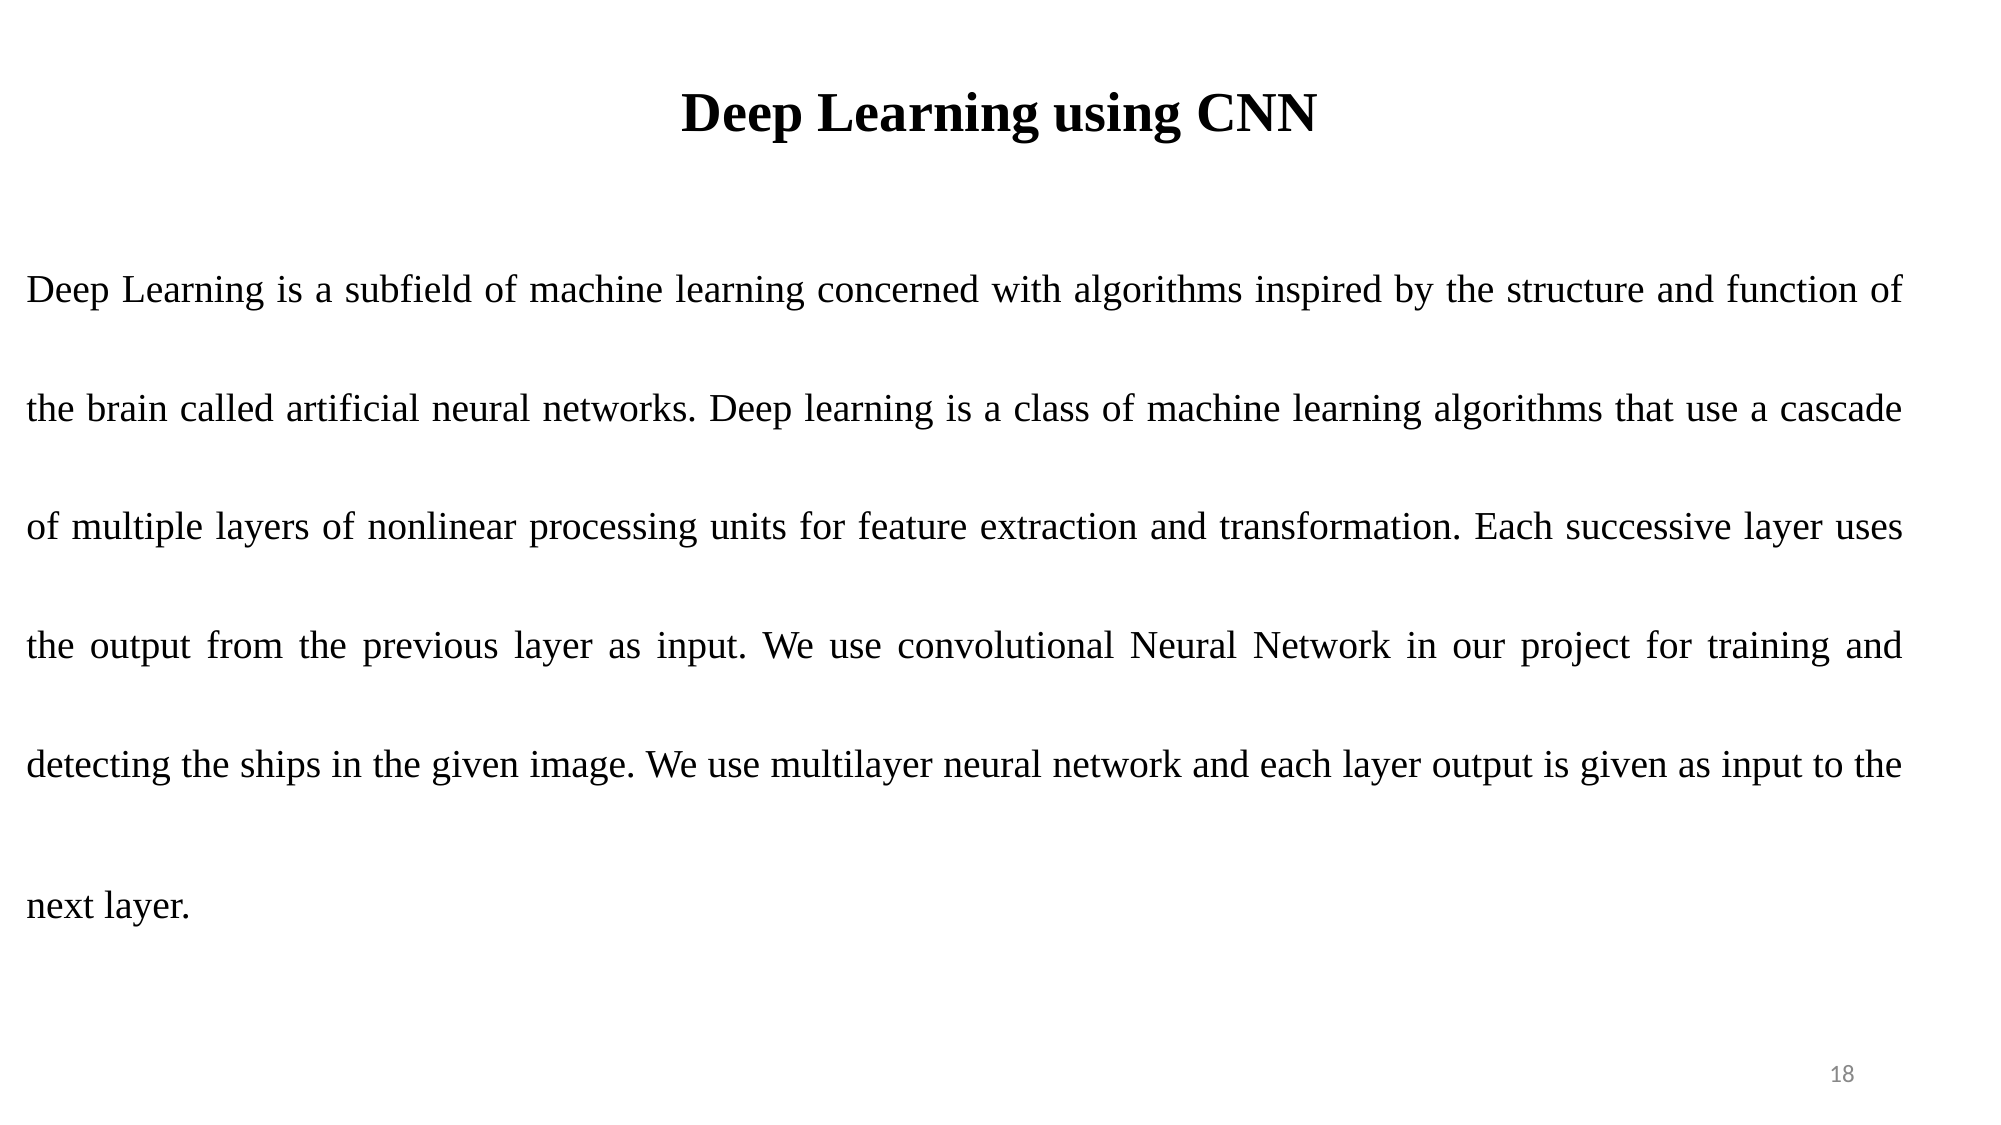

# Deep Learning using CNN
Deep Learning is a subfield of machine learning concerned with algorithms inspired by the structure and function of the brain called artificial neural networks. Deep learning is a class of machine learning algorithms that use a cascade of multiple layers of nonlinear processing units for feature extraction and transformation. Each successive layer uses the output from the previous layer as input. We use convolutional Neural Network in our project for training and detecting the ships in the given image. We use multilayer neural network and each layer output is given as input to the next layer.
18